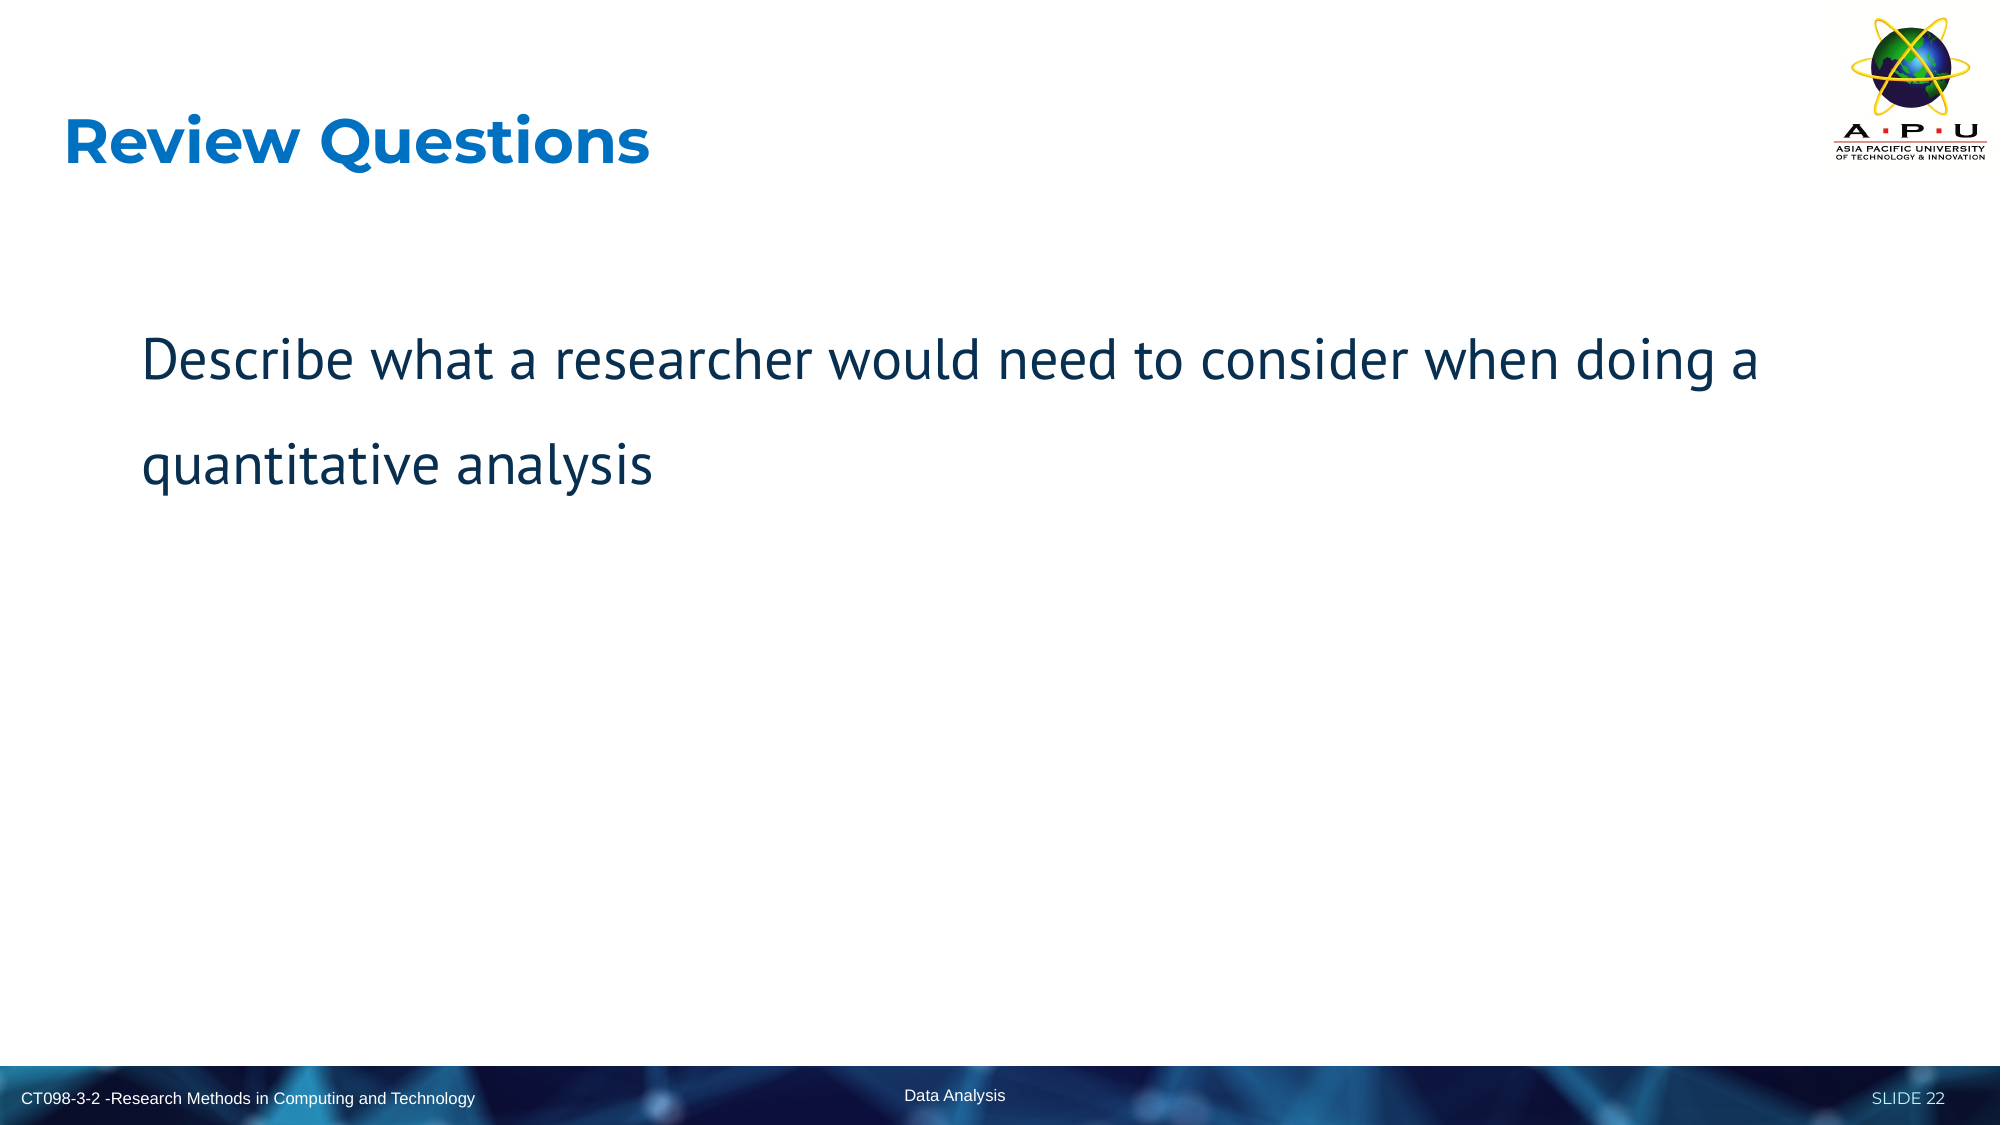

# Review Questions
	Describe what a researcher would need to consider when doing a quantitative analysis